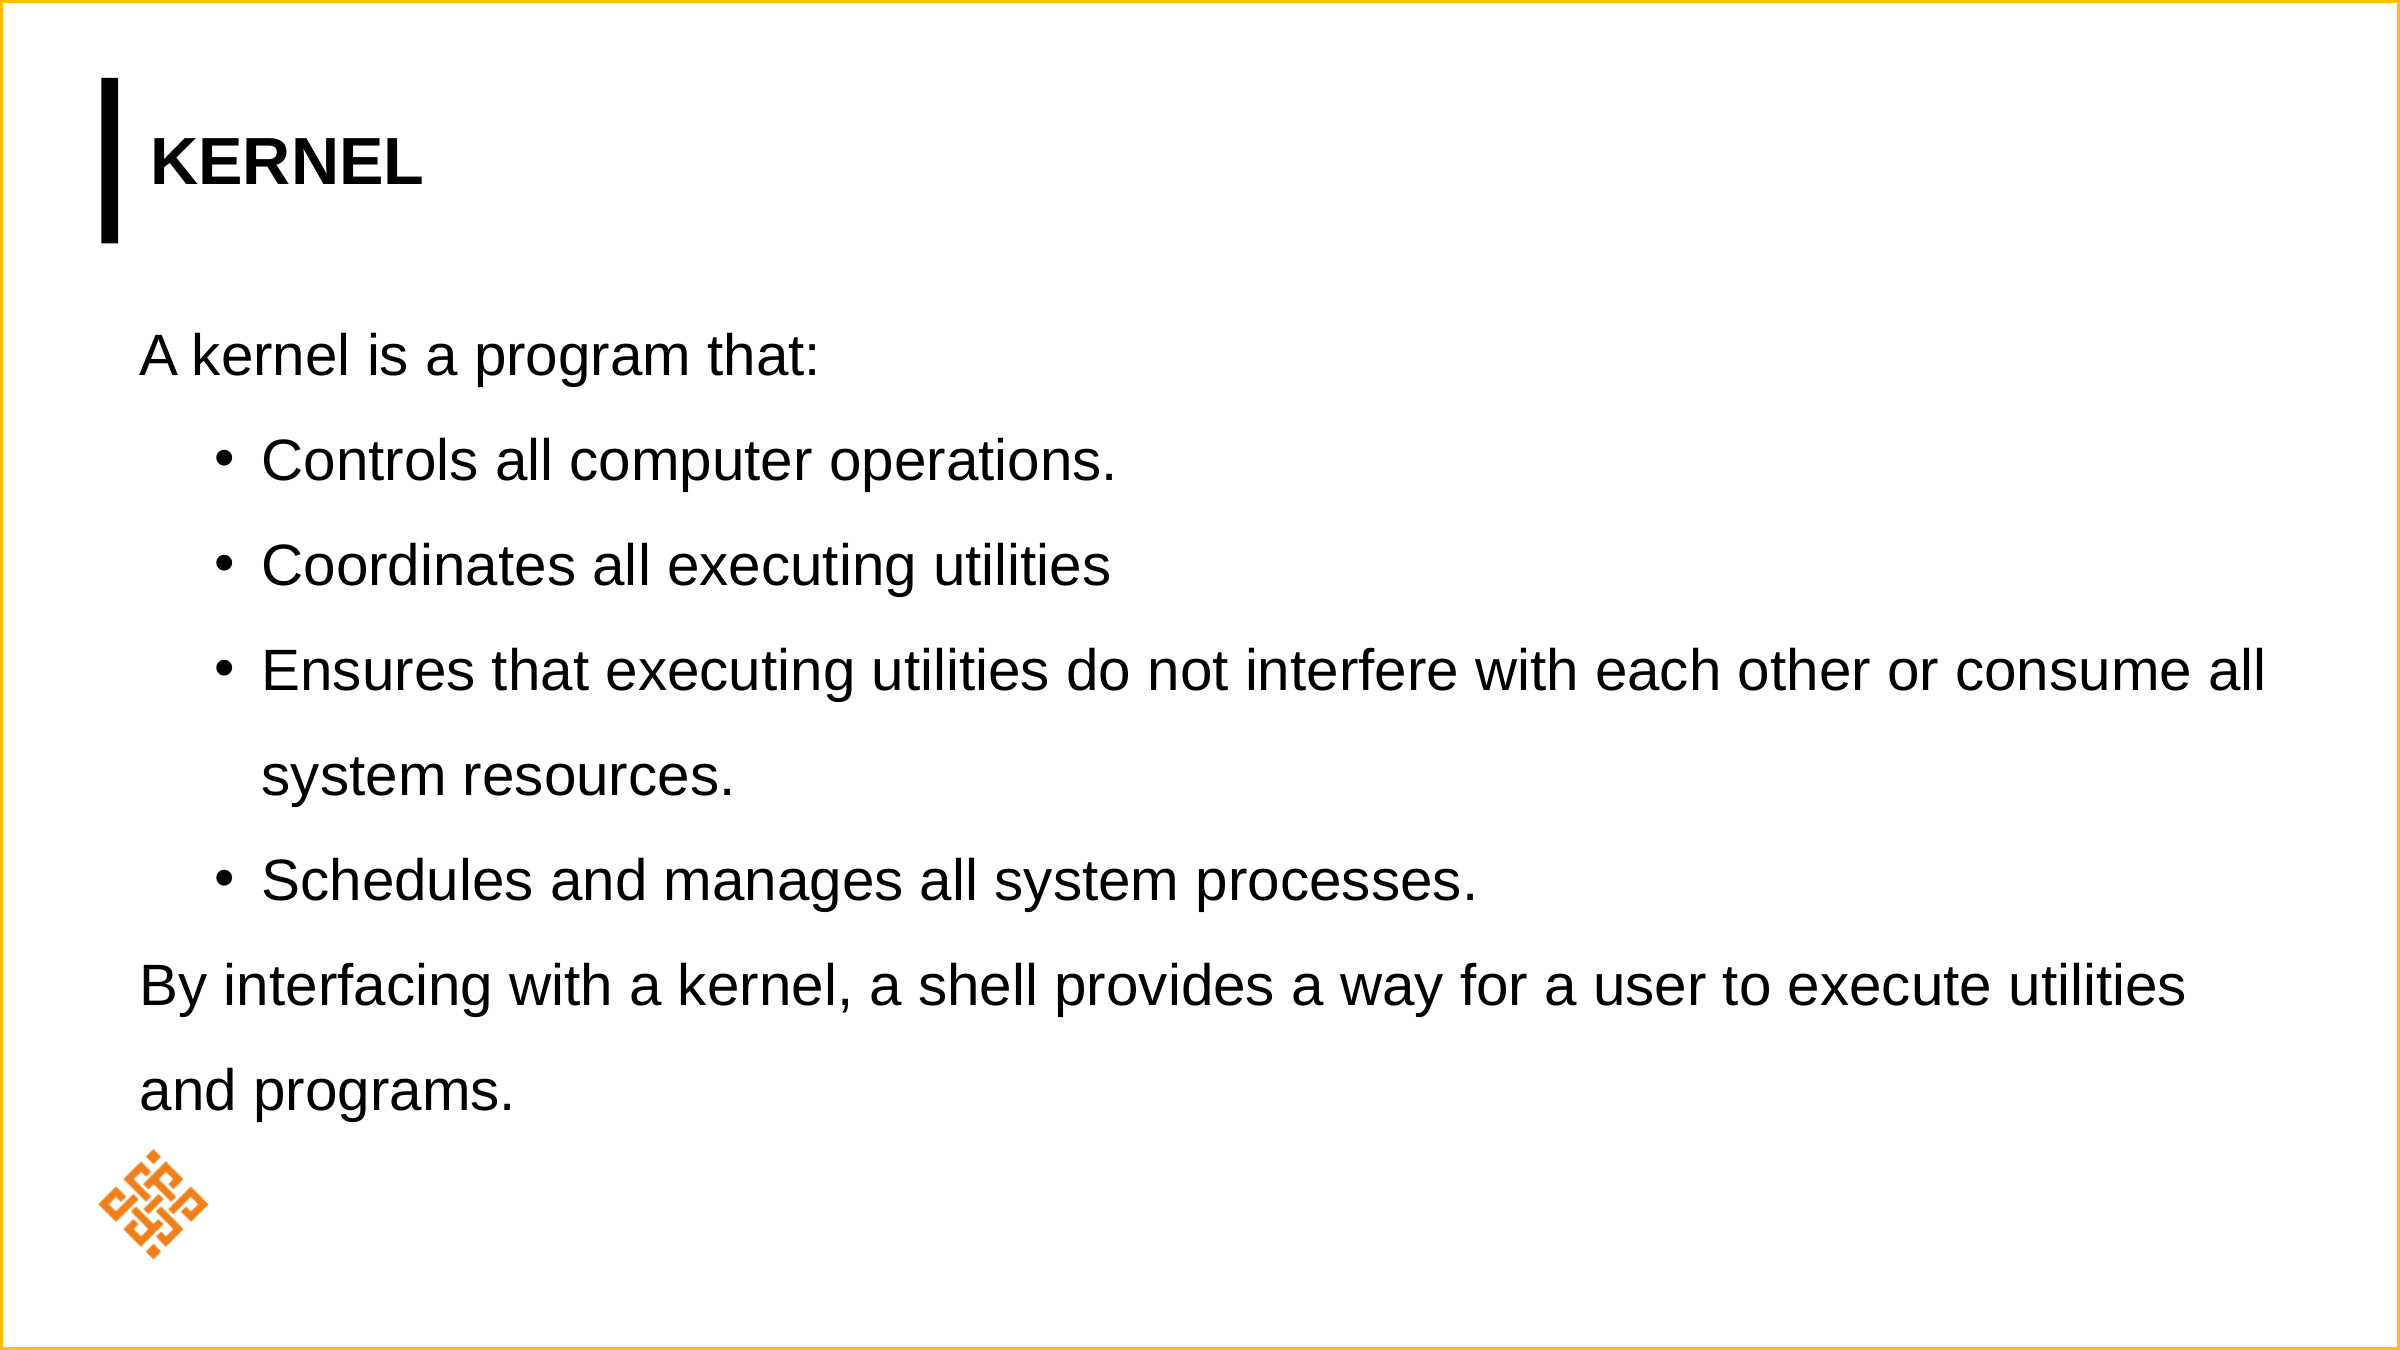

# Kernel
A kernel is a program that:
Controls all computer operations.
Coordinates all executing utilities
Ensures that executing utilities do not interfere with each other or consume all system resources.
Schedules and manages all system processes.
By interfacing with a kernel, a shell provides a way for a user to execute utilities and programs.